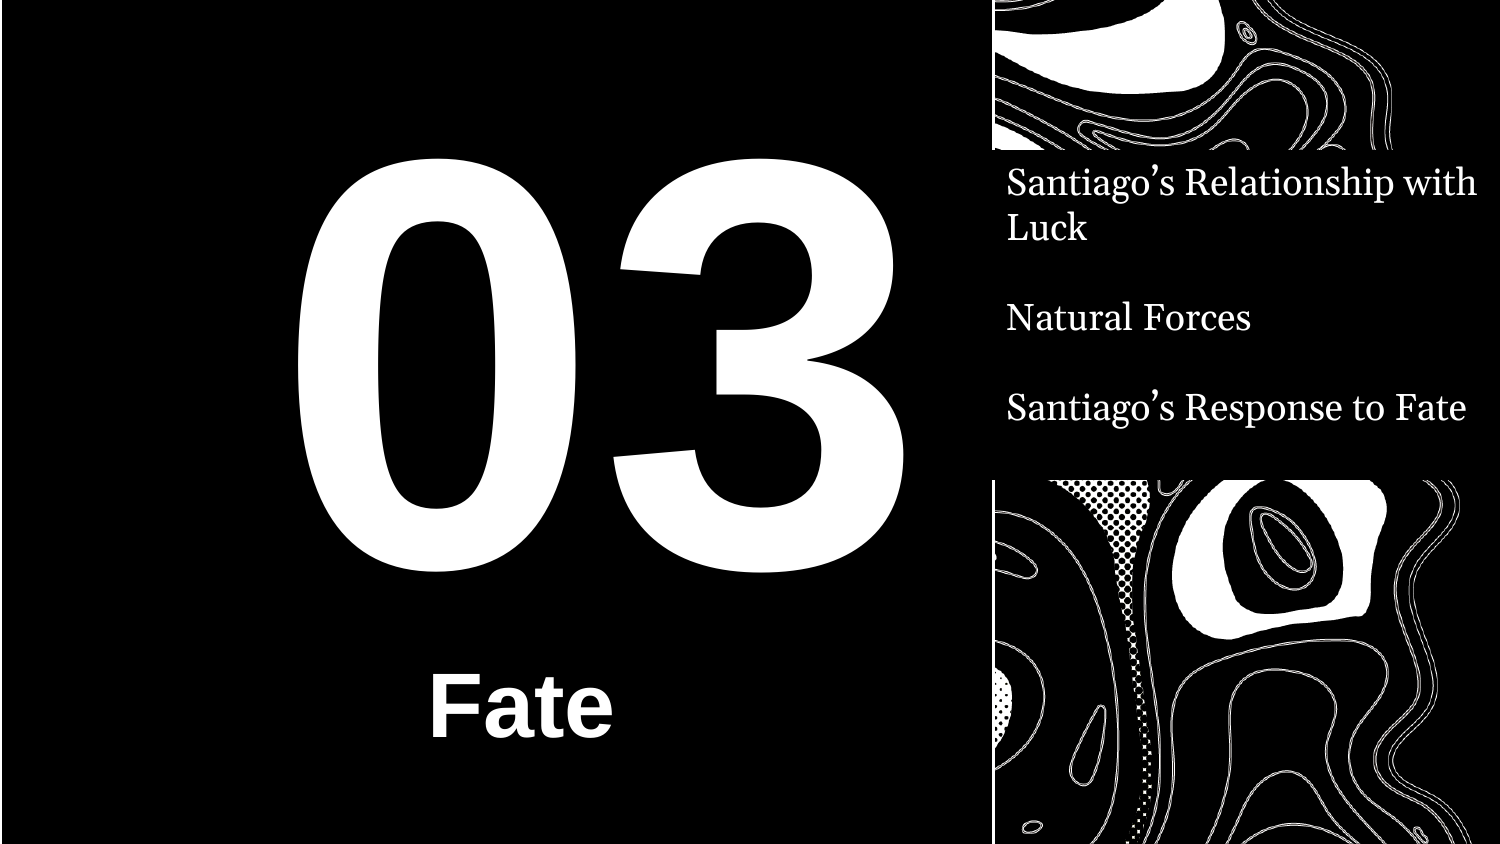

03
Santiago’s Relationship with Luck

Natural Forces

Santiago’s Response to Fate

# Fate